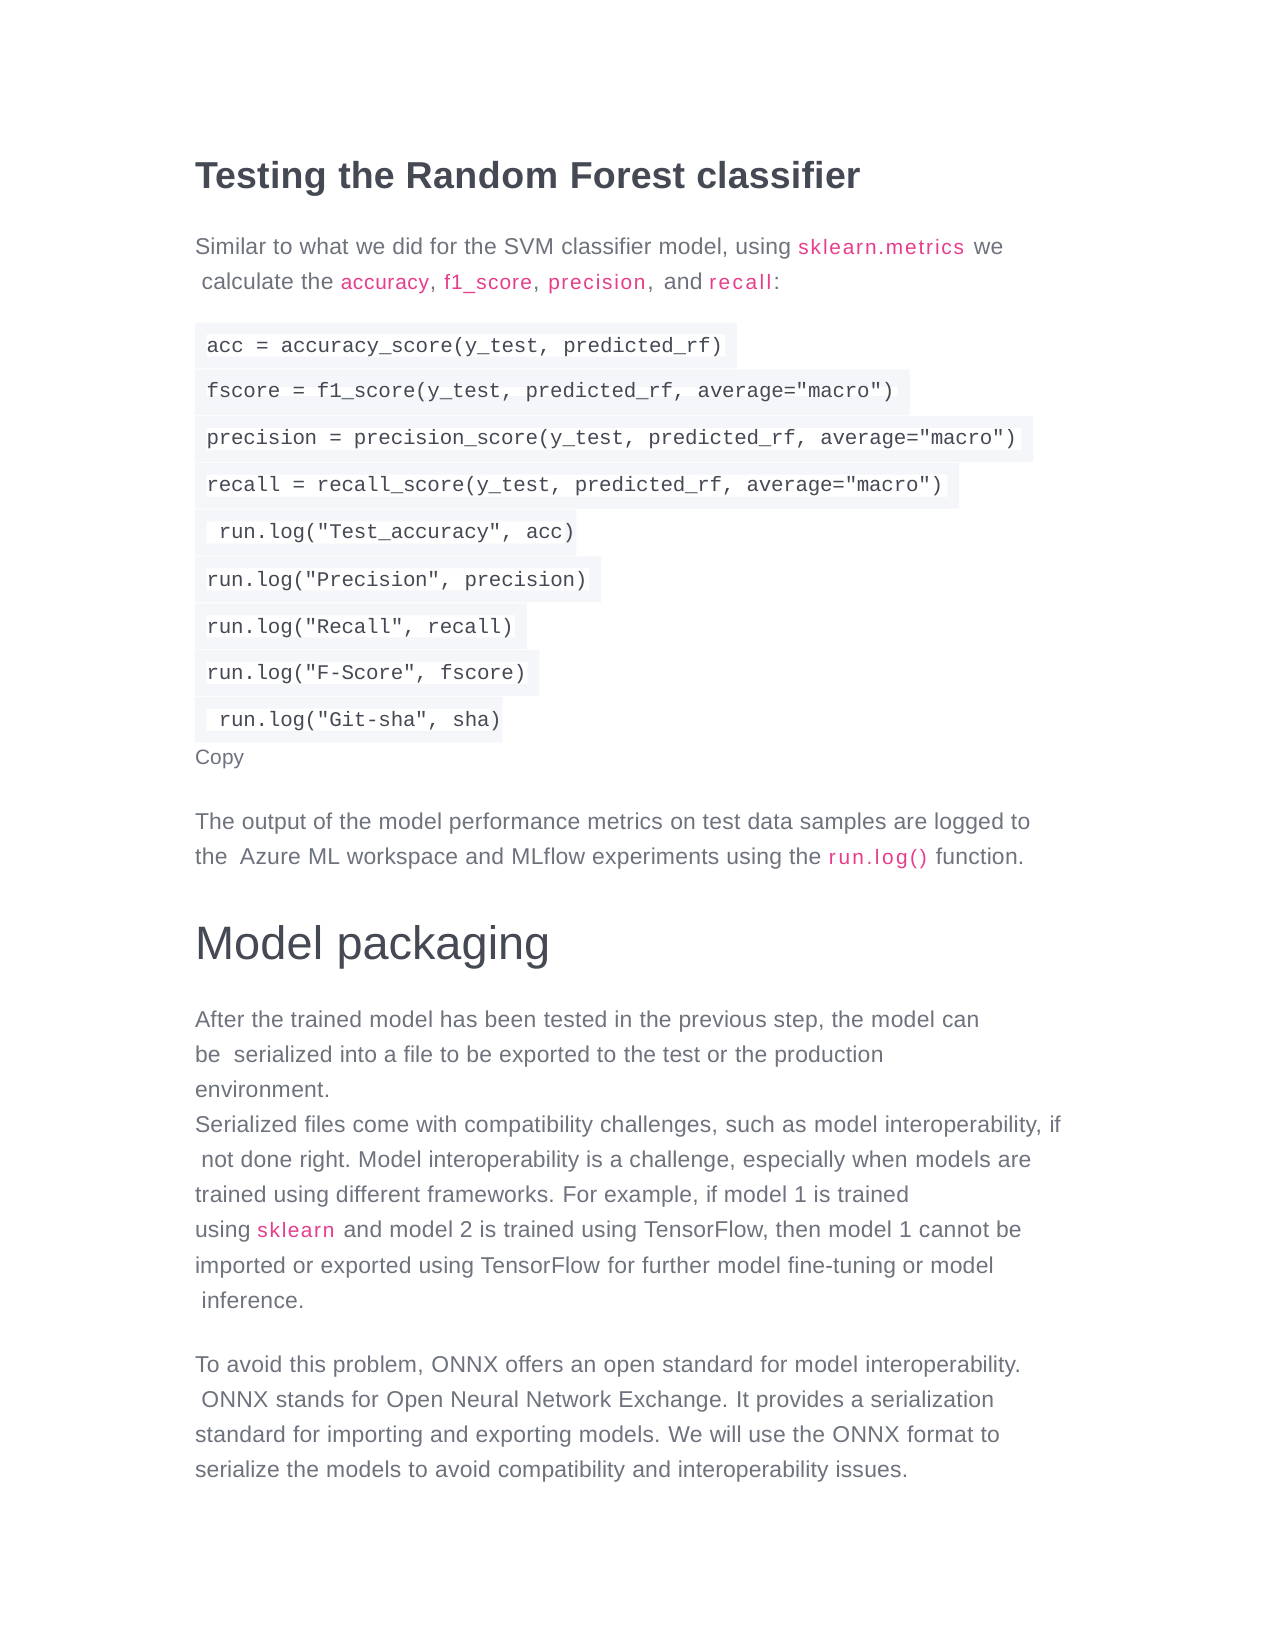

Testing the Random Forest classifier
Similar to what we did for the SVM classifier model, using sklearn.metrics we  calculate the accuracy, f1_score, precision, and recall:

acc = accuracy_score(y_test, predicted_rf)

fscore = f1_score(y_test, predicted_rf, average="macro")
precision = precision_score(y_test, predicted_rf, average="macro")
recall = recall_score(y_test, predicted_rf, average="macro")  run.log("Test_accuracy", acc)

run.log("Precision", precision)
run.log("Recall", recall)  run.log("F-Score", fscore)  run.log("Git-sha", sha)
Copy

The output of the model performance metrics on test data samples are logged to the  Azure ML workspace and MLflow experiments using the run.log() function.

Model packaging
After the trained model has been tested in the previous step, the model can be  serialized into a file to be exported to the test or the production environment.
Serialized files come with compatibility challenges, such as model interoperability, if  not done right. Model interoperability is a challenge, especially when models are  trained using different frameworks. For example, if model 1 is trained
using sklearn and model 2 is trained using TensorFlow, then model 1 cannot be
imported or exported using TensorFlow for further model fine-tuning or model  inference.

To avoid this problem, ONNX offers an open standard for model interoperability.  ONNX stands for Open Neural Network Exchange. It provides a serialization  standard for importing and exporting models. We will use the ONNX format to  serialize the models to avoid compatibility and interoperability issues.